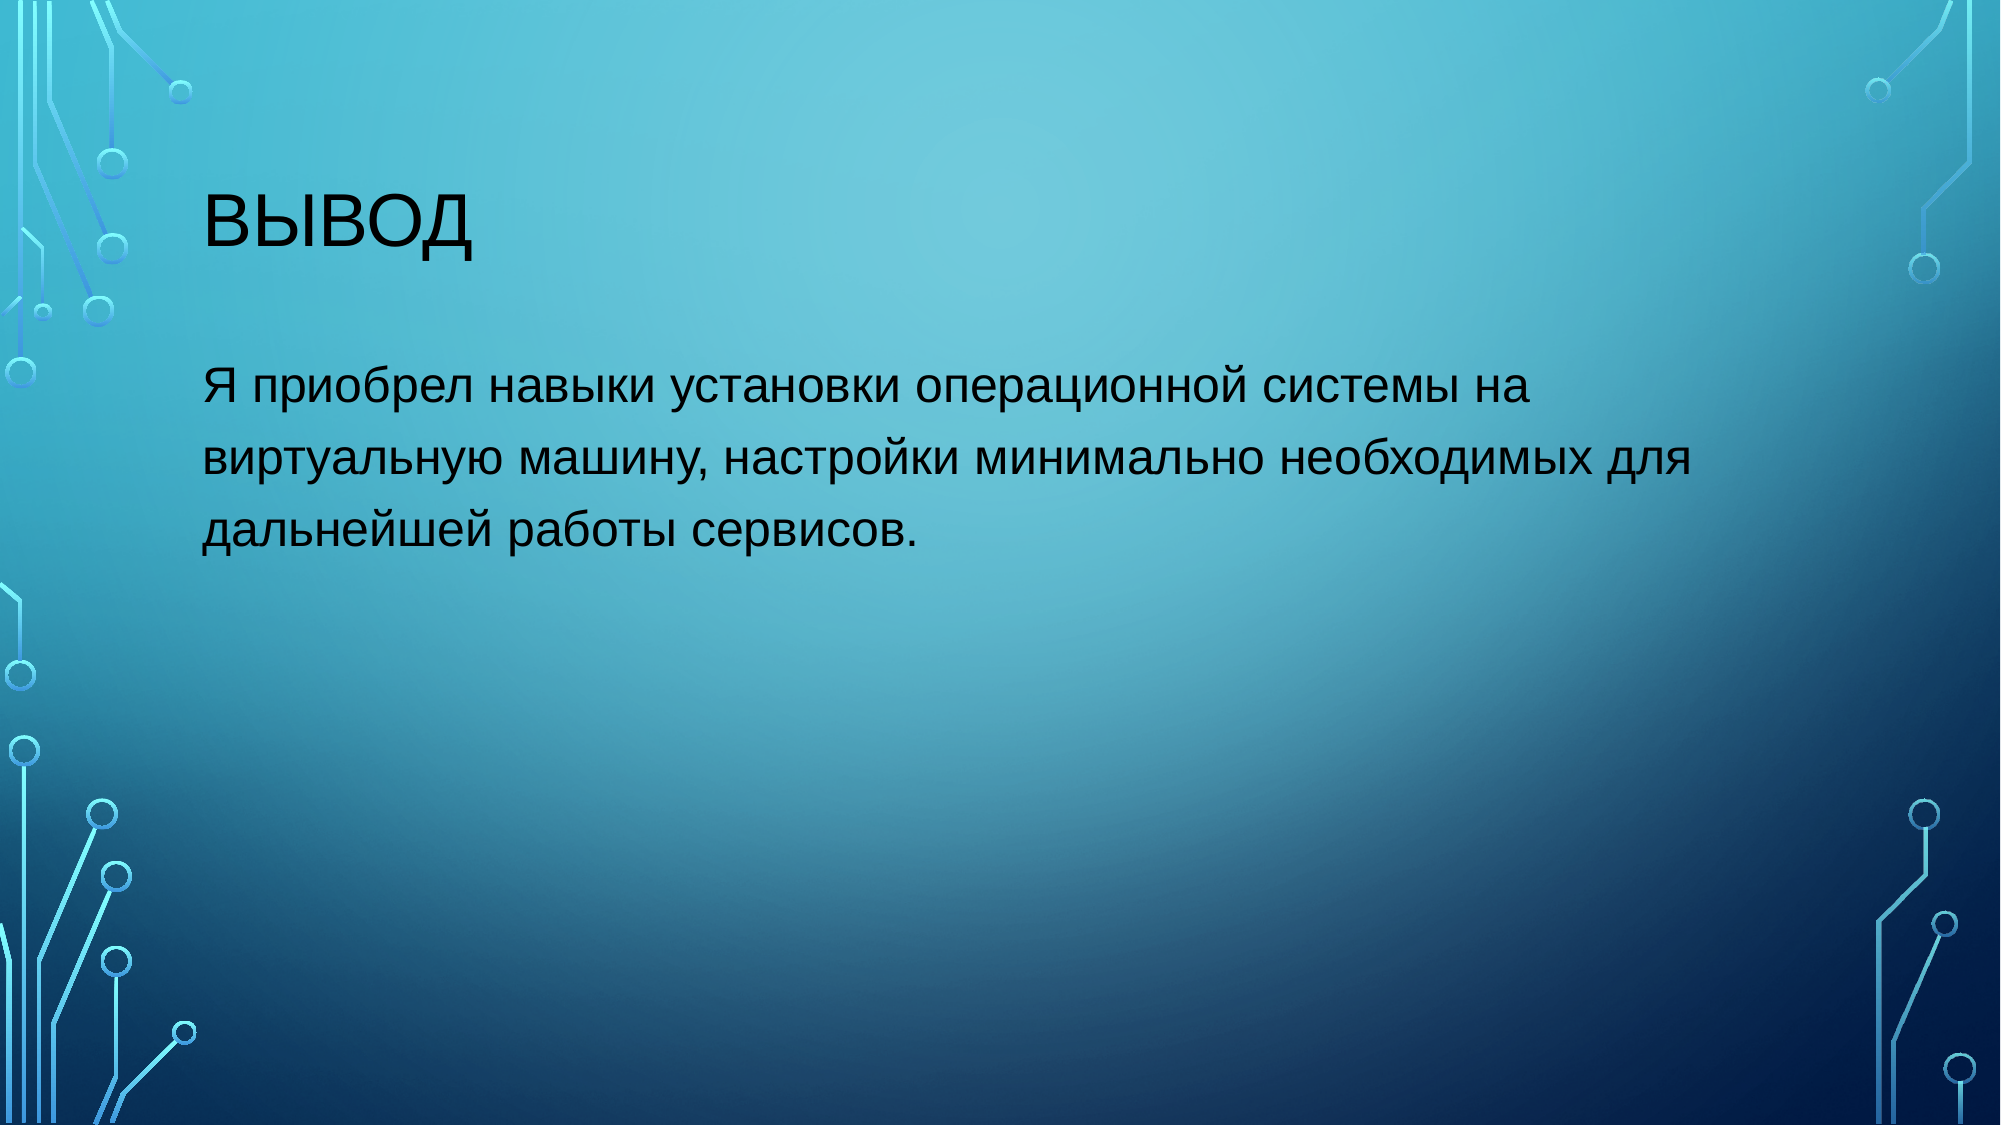

# Вывод
Я приобрел навыки установки операционной системы на виртуальную машину, настройки минимально необходимых для дальнейшей работы сервисов.